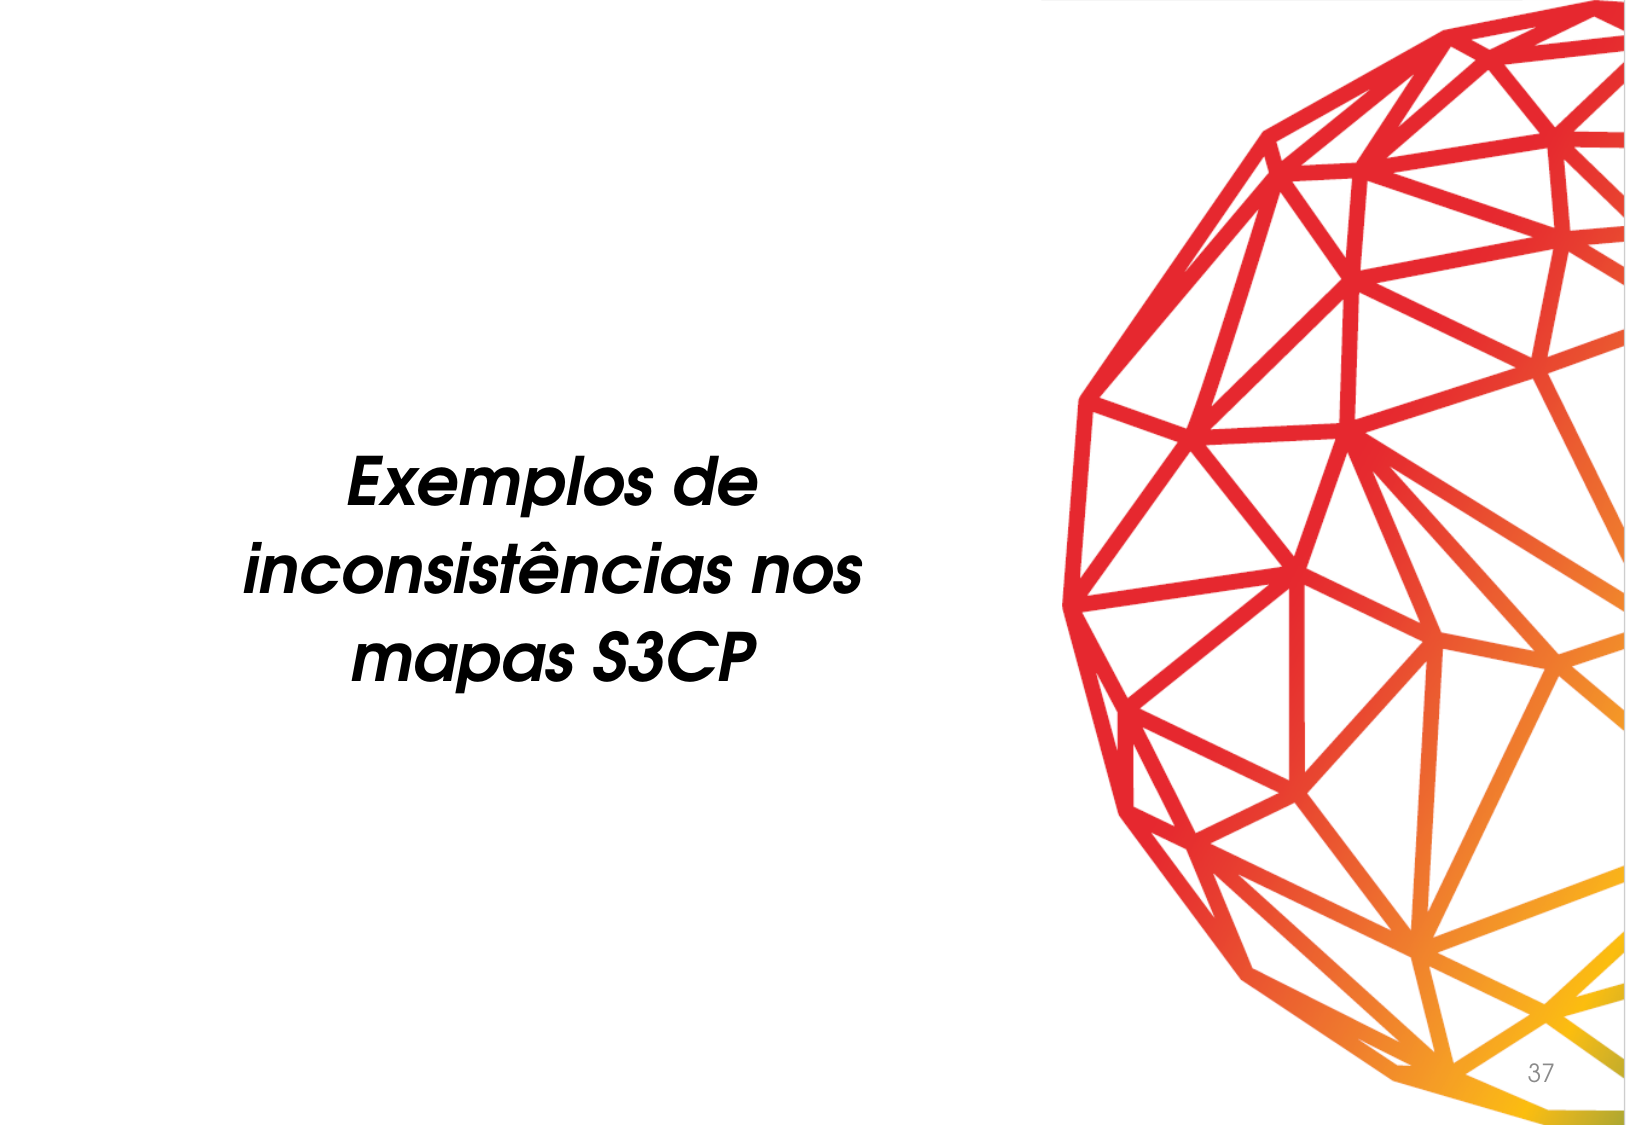

# Exemplos de inconsistências nos mapas S3CP
37